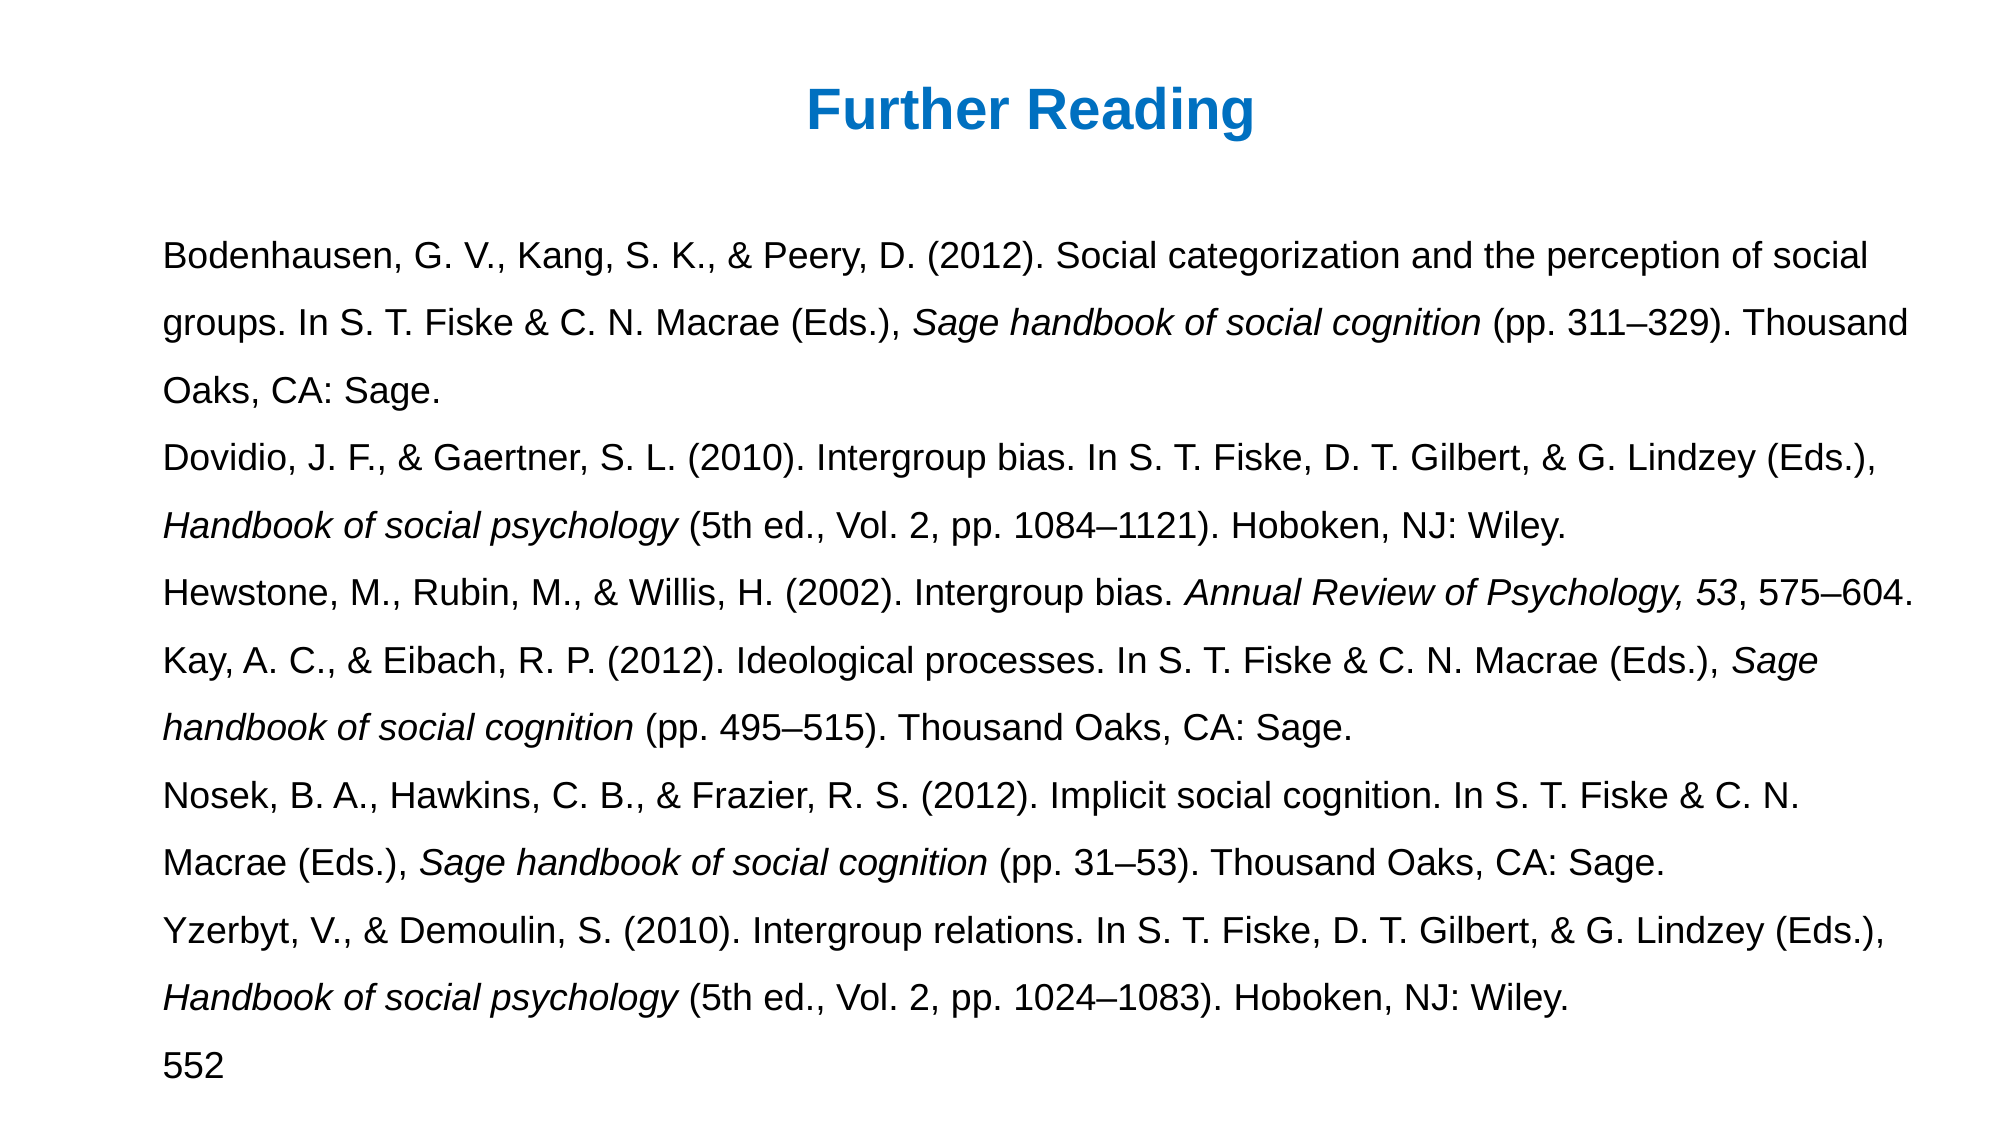

Further Reading

Bodenhausen, G. V., Kang, S. K., & Peery, D. (2012). Social categorization and the perception of social groups. In S. T. Fiske & C. N. Macrae (Eds.), Sage handbook of social cognition (pp. 311–329). Thousand Oaks, CA: Sage.
Dovidio, J. F., & Gaertner, S. L. (2010). Intergroup bias. In S. T. Fiske, D. T. Gilbert, & G. Lindzey (Eds.), Handbook of social psychology (5th ed., Vol. 2, pp. 1084–1121). Hoboken, NJ: Wiley.
Hewstone, M., Rubin, M., & Willis, H. (2002). Intergroup bias. Annual Review of Psychology, 53, 575–604.
Kay, A. C., & Eibach, R. P. (2012). Ideological processes. In S. T. Fiske & C. N. Macrae (Eds.), Sage handbook of social cognition (pp. 495–515). Thousand Oaks, CA: Sage.
Nosek, B. A., Hawkins, C. B., & Frazier, R. S. (2012). Implicit social cognition. In S. T. Fiske & C. N. Macrae (Eds.), Sage handbook of social cognition (pp. 31–53). Thousand Oaks, CA: Sage.
Yzerbyt, V., & Demoulin, S. (2010). Intergroup relations. In S. T. Fiske, D. T. Gilbert, & G. Lindzey (Eds.), Handbook of social psychology (5th ed., Vol. 2, pp. 1024–1083). Hoboken, NJ: Wiley.
552